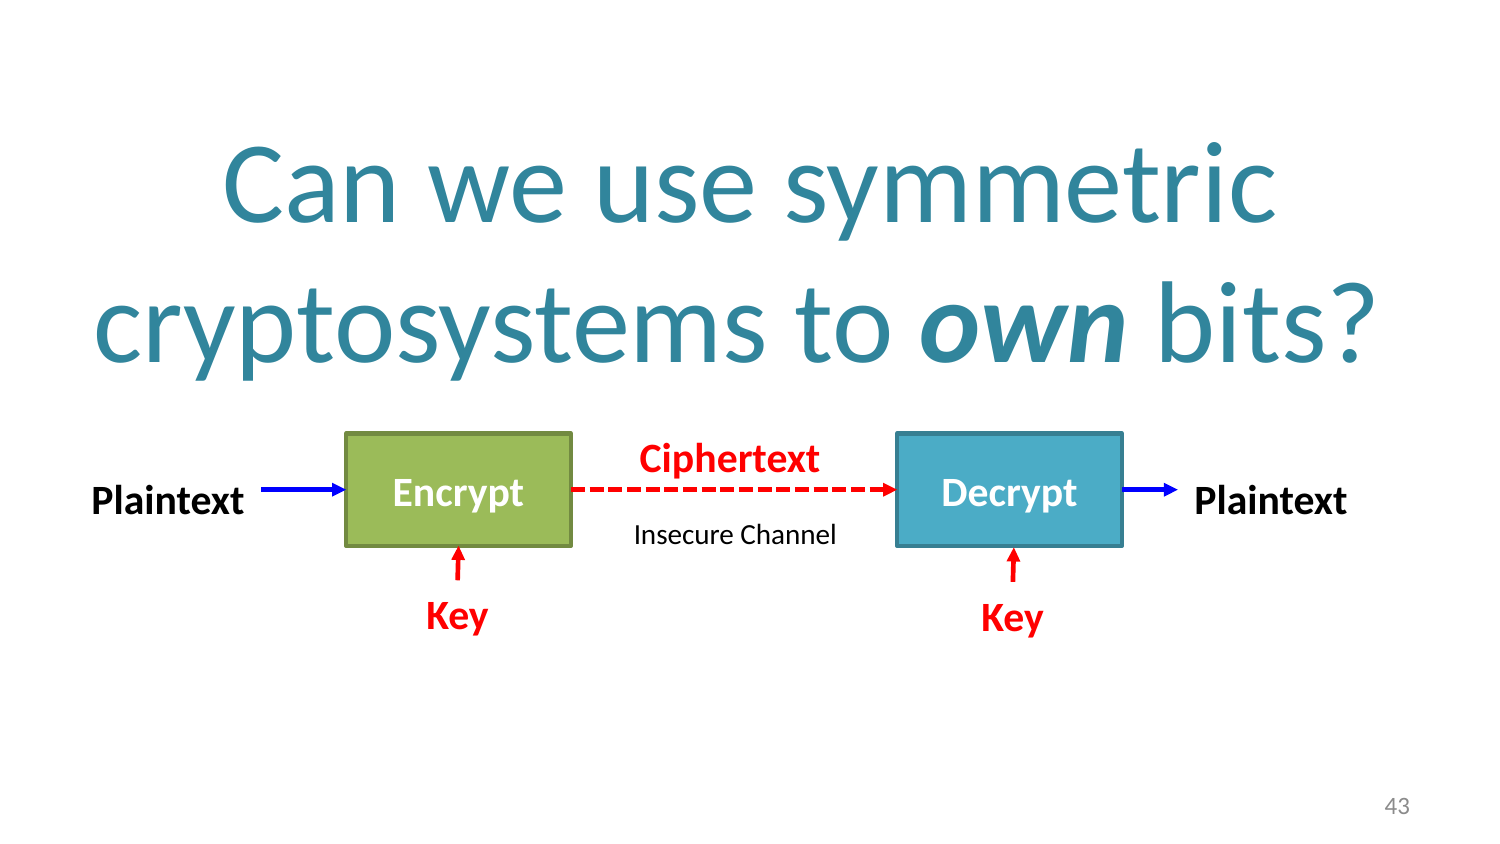

# Can we use symmetric cryptosystems to own bits?
Ciphertext
Encrypt
Decrypt
Plaintext
Plaintext
Insecure Channel
Key
Key
43